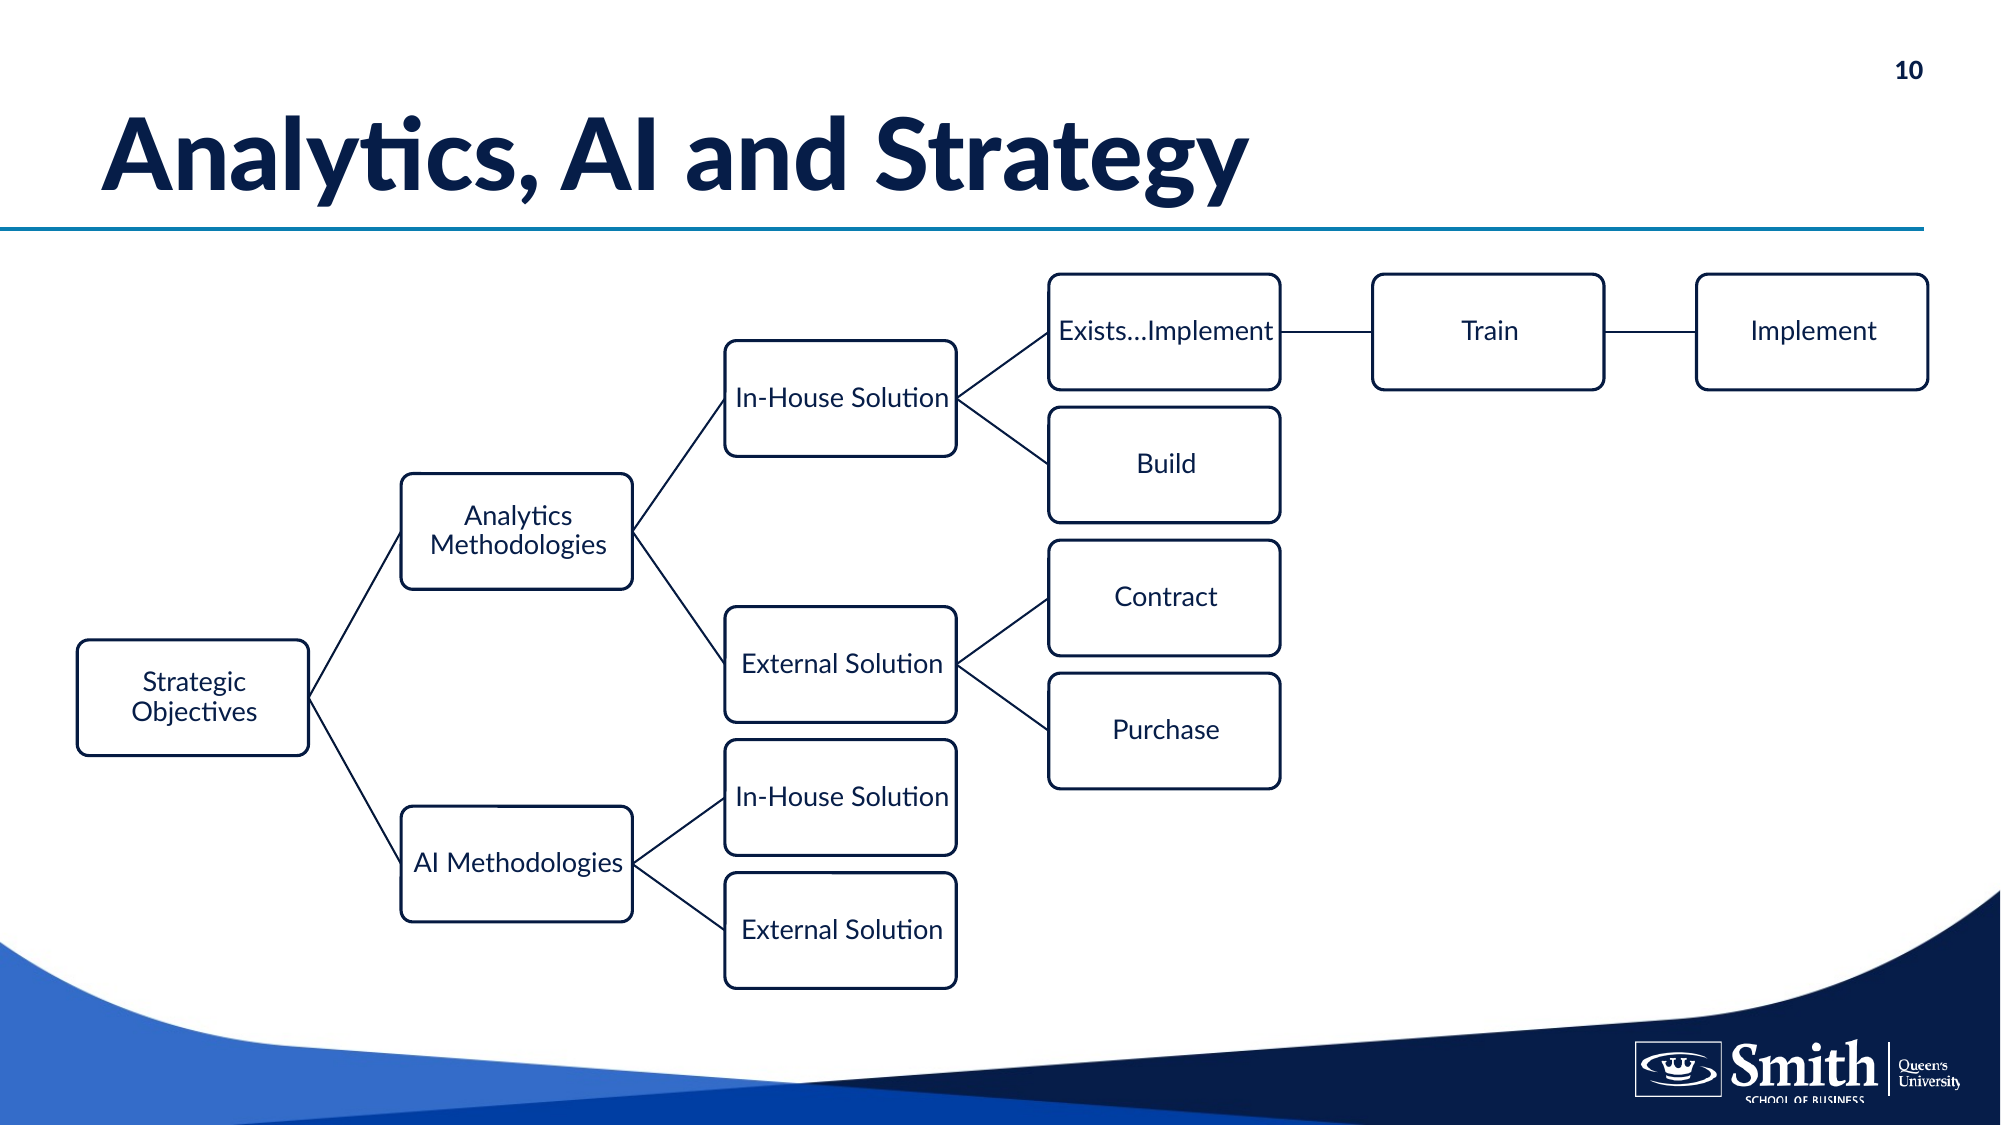

# Analytics, AI and Strategy
Strategic Objectives

Analytics Methodologies

In-House Solution

Exists…Implement

Train

Implement

Build

External Solution

Contract

Purchase

AI Methodologies

In-House Solution

External Solution